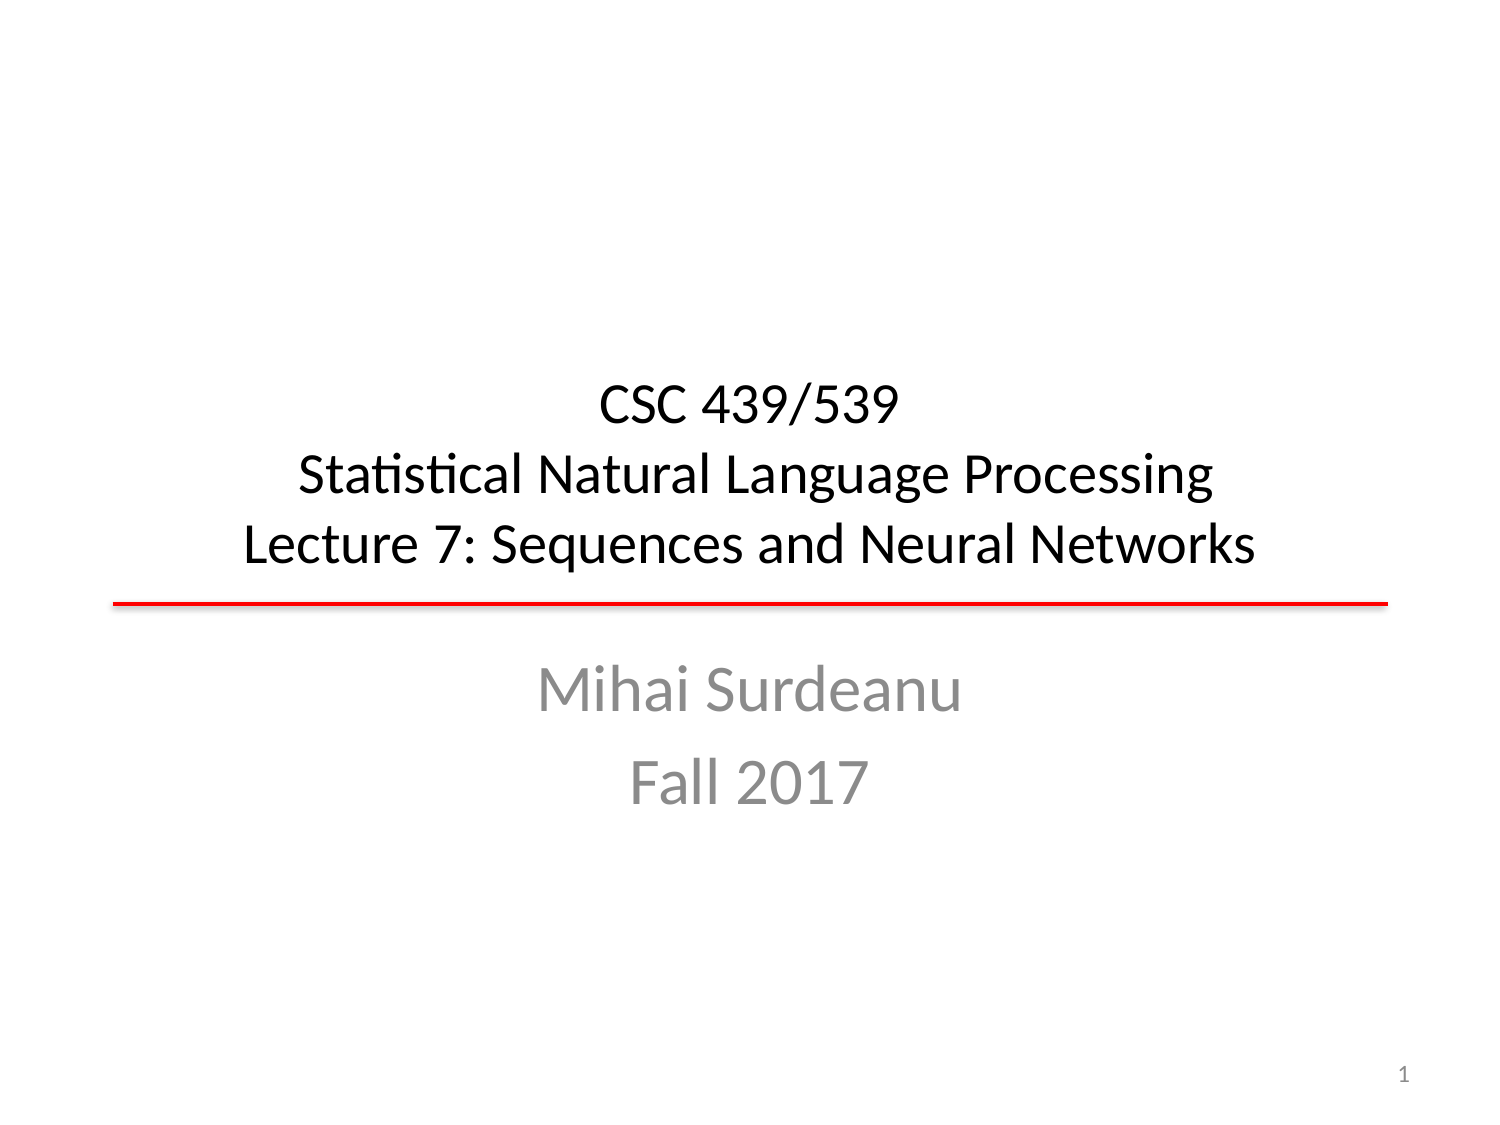

# CSC 439/539 Statistical Natural Language Processing Lecture 7: Sequences and Neural Networks
Mihai Surdeanu
Fall 2017
1